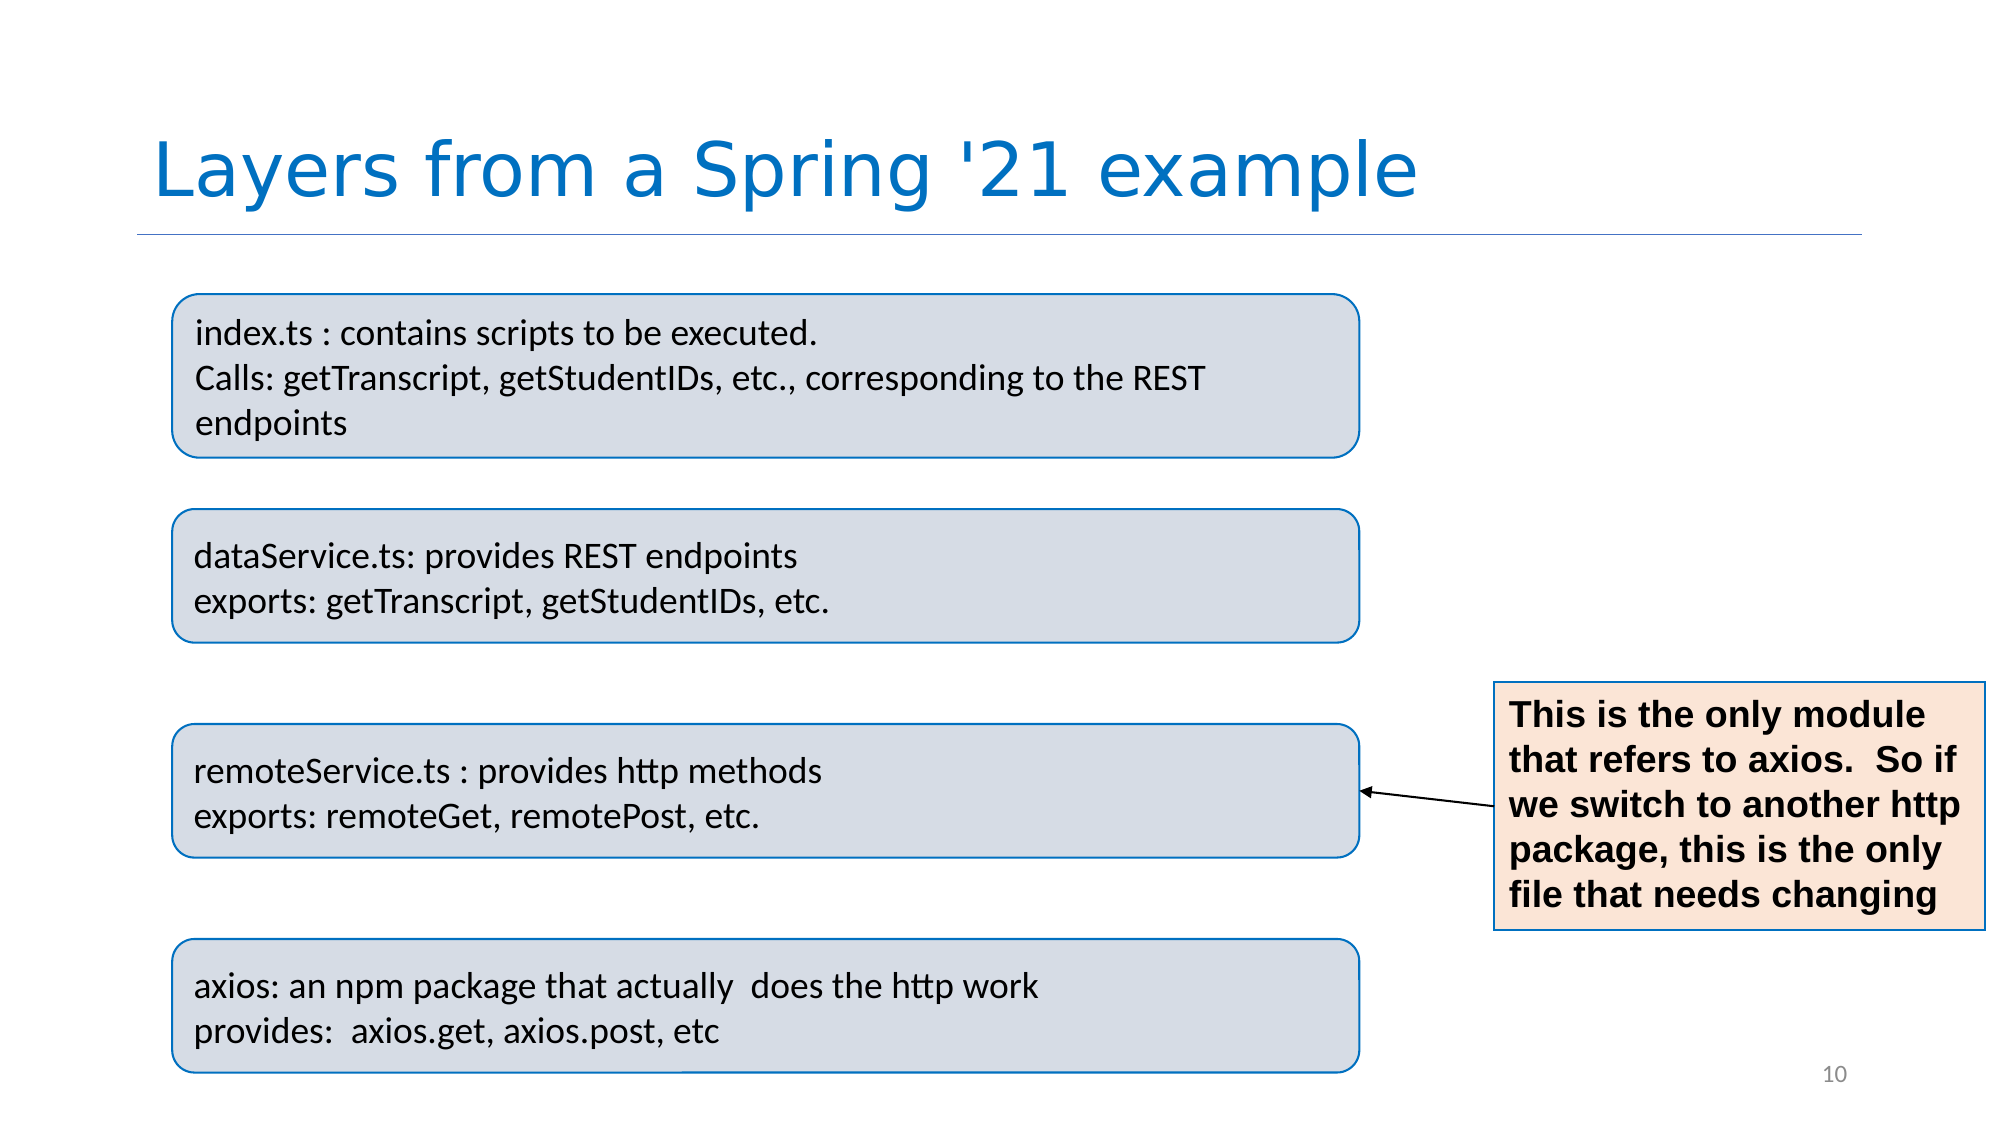

# Layers from a Spring '21 example
index.ts : contains scripts to be executed.
Calls: getTranscript, getStudentIDs, etc., corresponding to the REST endpoints
dataService.ts: provides REST endpoints
exports: getTranscript, getStudentIDs, etc.
This is the only module that refers to axios.  So if we switch to another http package, this is the only file that needs changing
remoteService.ts : provides http methods
exports: remoteGet, remotePost, etc.
axios: an npm package that actually  does the http work
provides:  axios.get, axios.post, etc
10